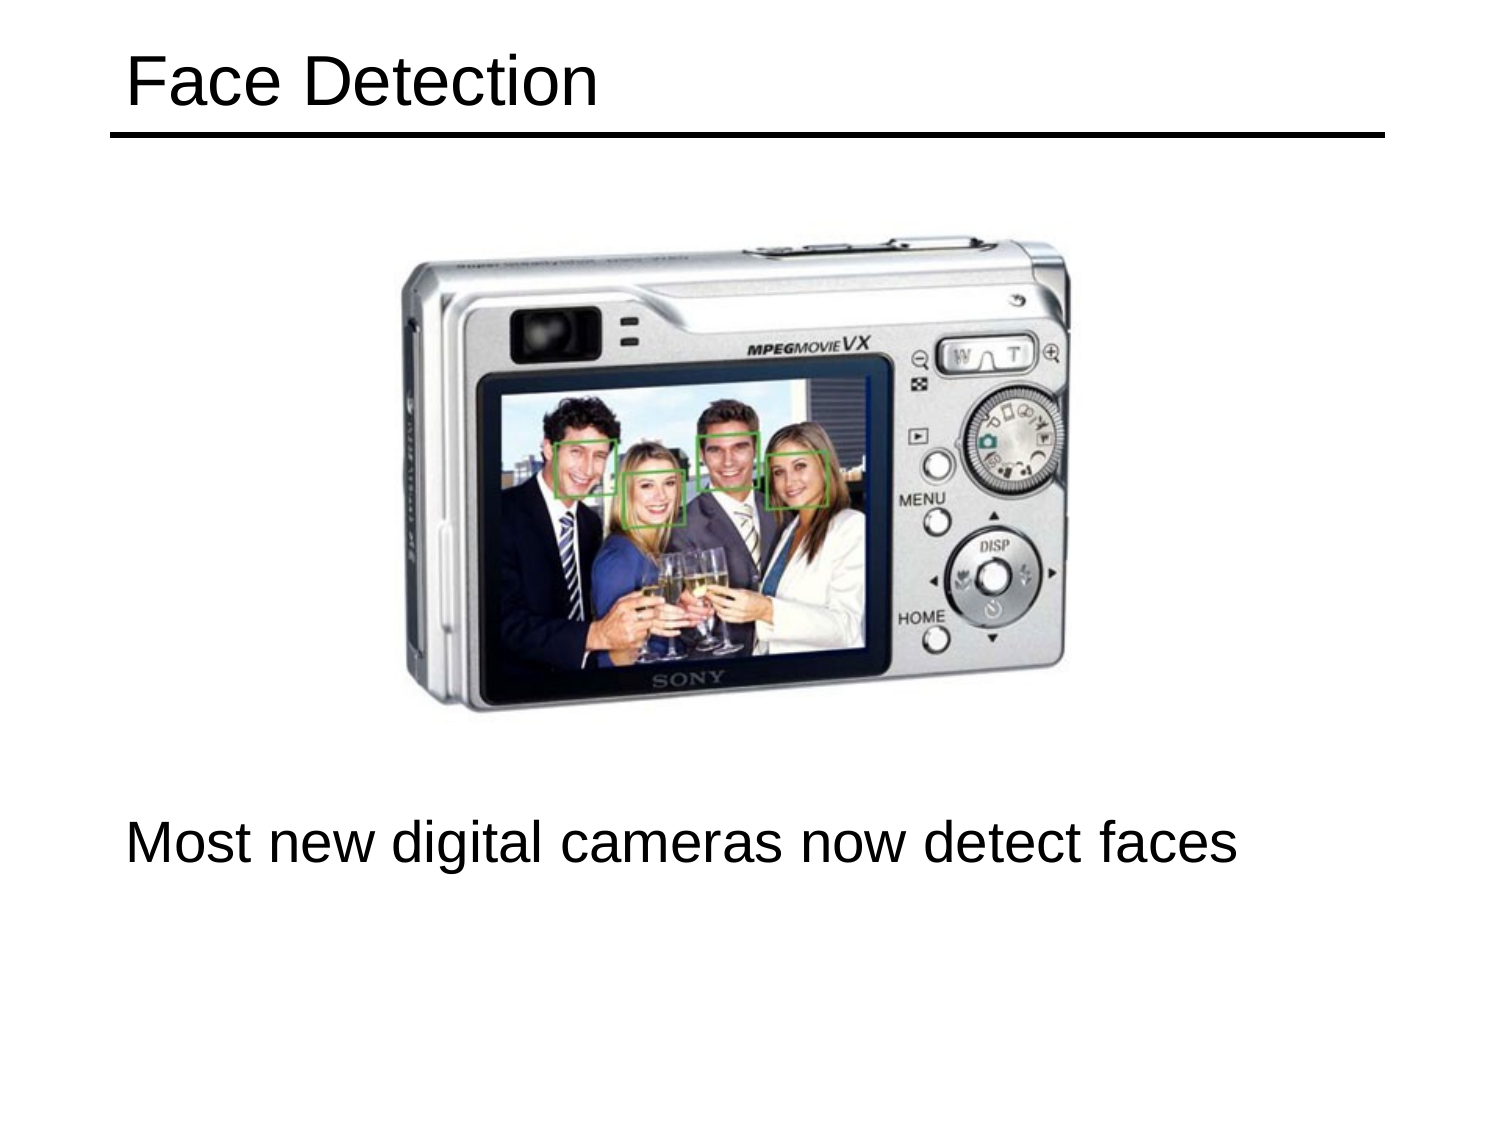

# Face Detection

Most new digital cameras now detect faces